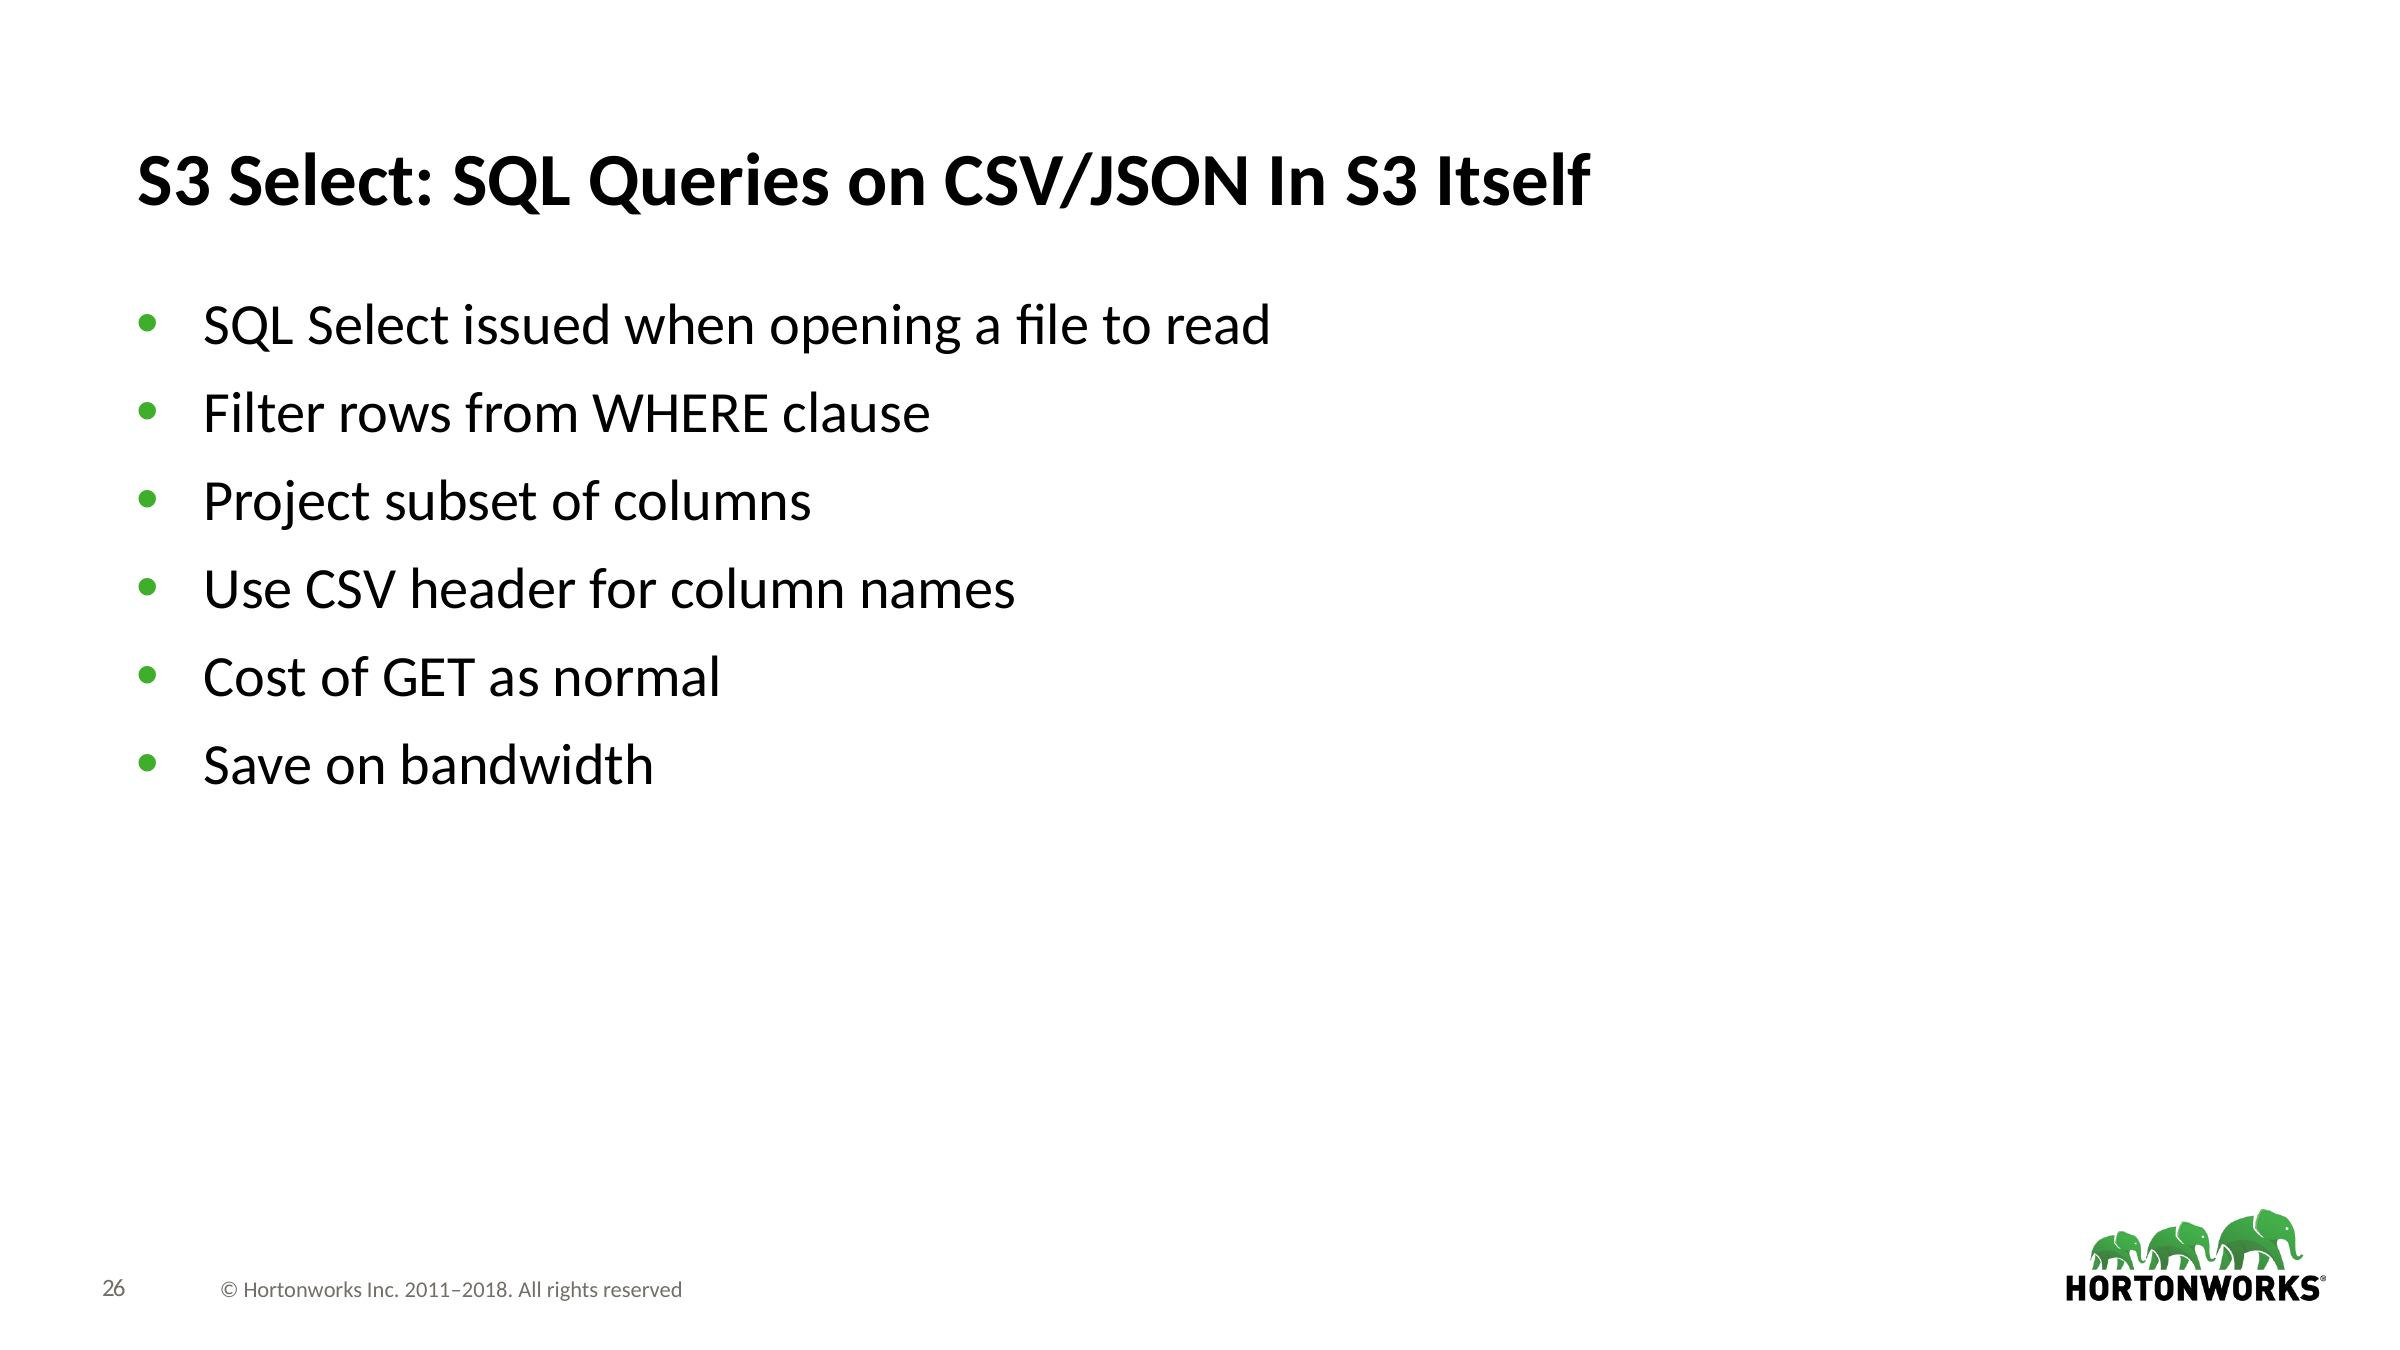

# S3 Select: SQL Queries on CSV/JSON In S3 Itself
SQL Select issued when opening a file to read
Filter rows from WHERE clause
Project subset of columns
Use CSV header for column names
Cost of GET as normal
Save on bandwidth